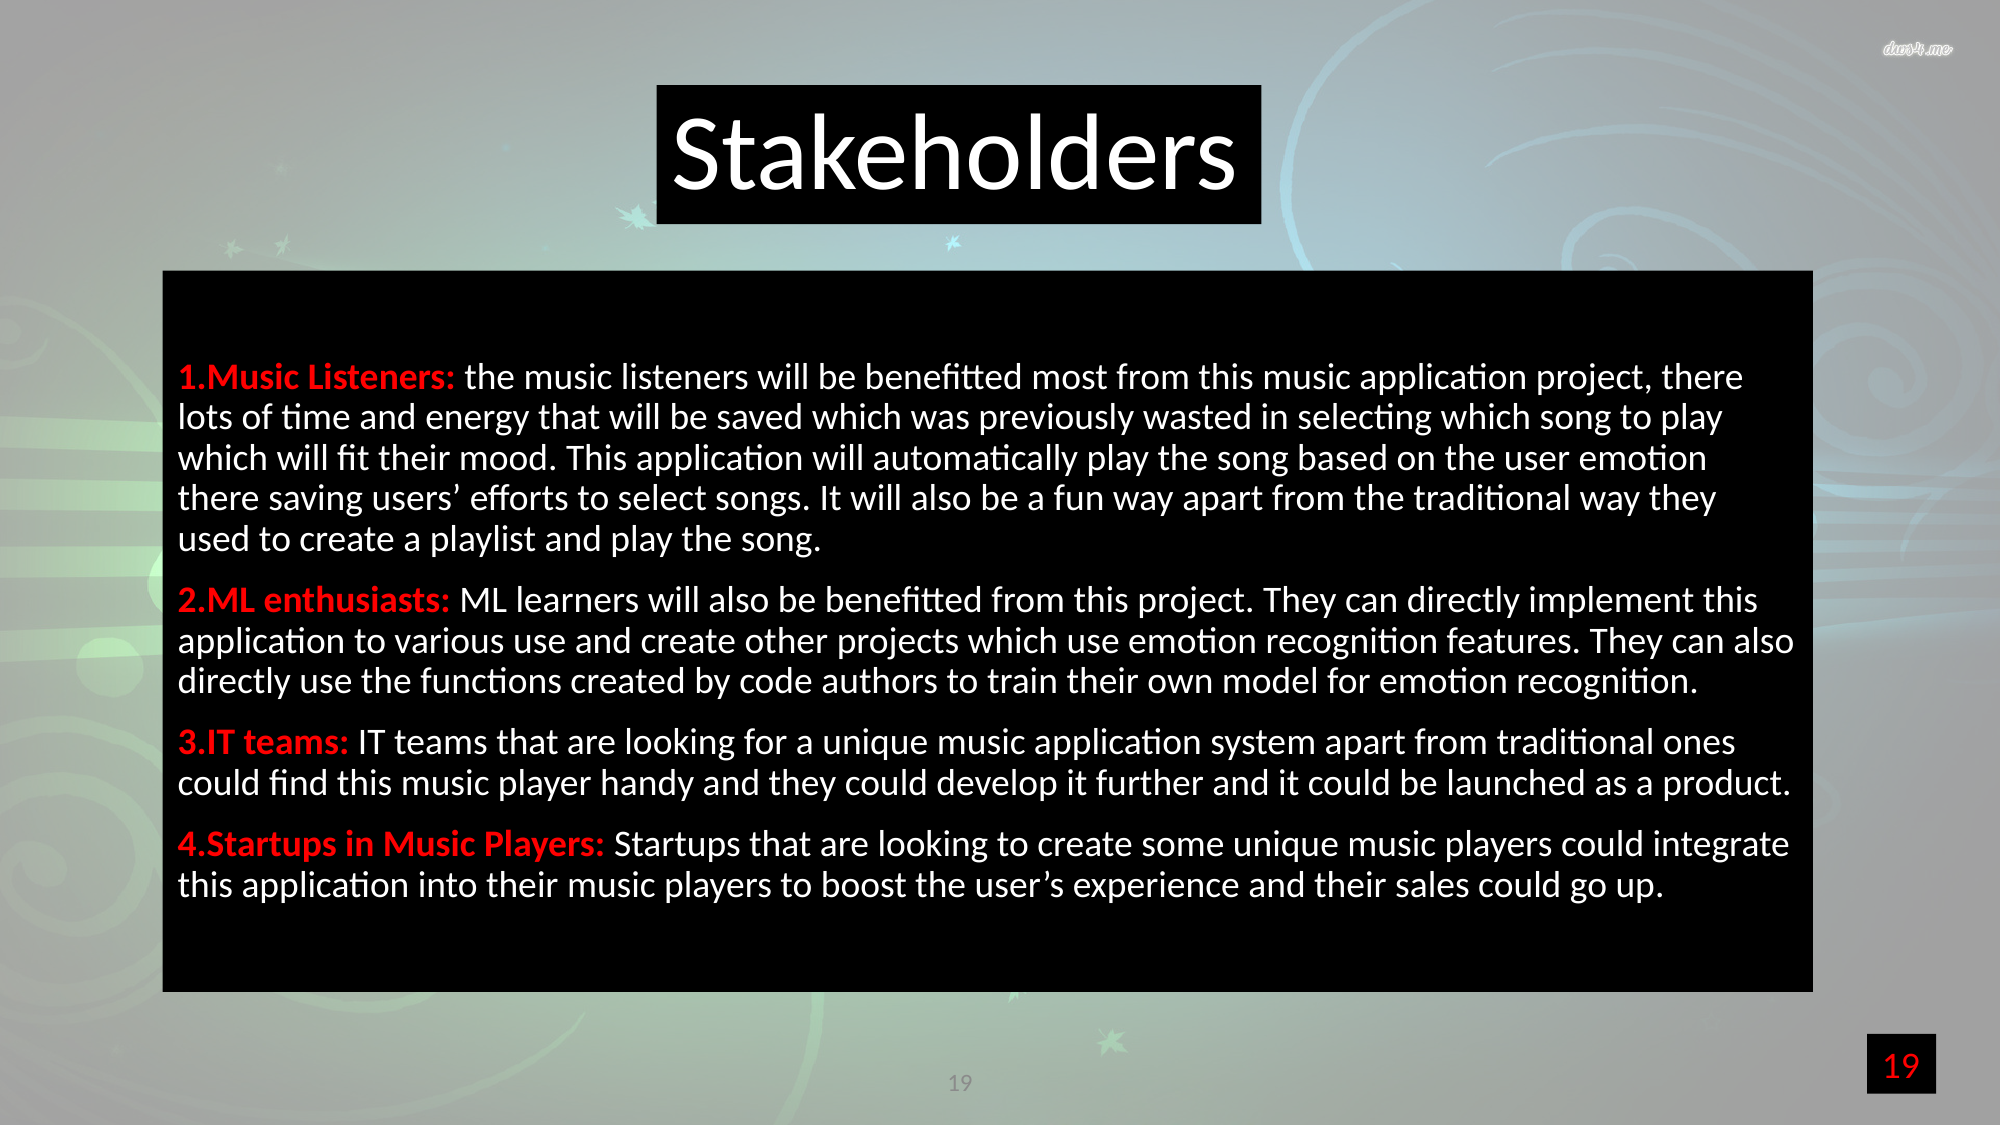

# Stakeholders
1.Music Listeners: the music listeners will be benefitted most from this music application project, there lots of time and energy that will be saved which was previously wasted in selecting which song to play which will fit their mood. This application will automatically play the song based on the user emotion there saving users’ efforts to select songs. It will also be a fun way apart from the traditional way they used to create a playlist and play the song.
2.ML enthusiasts: ML learners will also be benefitted from this project. They can directly implement this application to various use and create other projects which use emotion recognition features. They can also directly use the functions created by code authors to train their own model for emotion recognition.
3.IT teams: IT teams that are looking for a unique music application system apart from traditional ones could find this music player handy and they could develop it further and it could be launched as a product.
4.Startups in Music Players: Startups that are looking to create some unique music players could integrate this application into their music players to boost the user’s experience and their sales could go up.
19
19